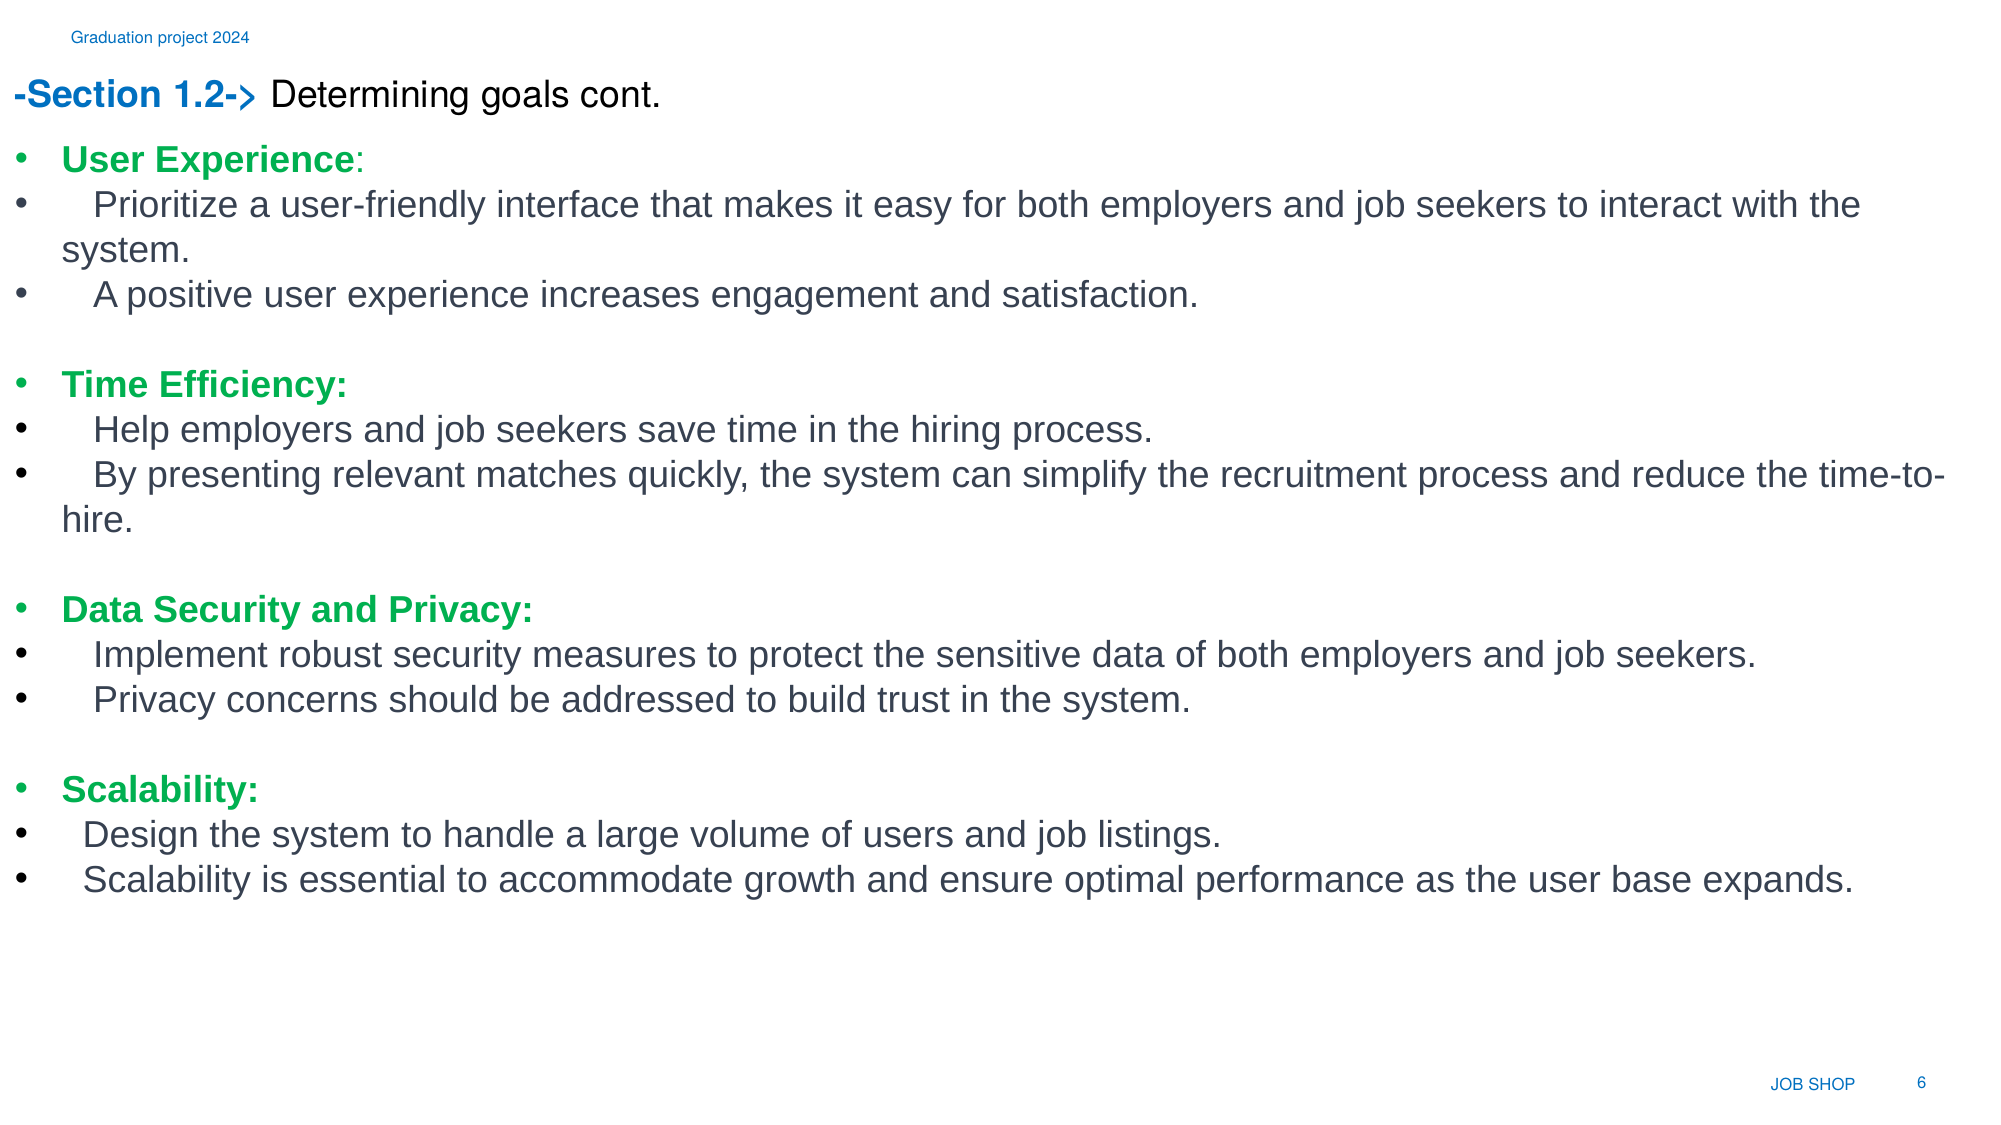

Graduation project 2024
-Section 1.2-> Determining goals cont.

User Experience:
   Prioritize a user-friendly interface that makes it easy for both employers and job seekers to interact with the system.
   A positive user experience increases engagement and satisfaction.

Time Efficiency:
   Help employers and job seekers save time in the hiring process.
   By presenting relevant matches quickly, the system can simplify the recruitment process and reduce the time-to-hire.

Data Security and Privacy:
   Implement robust security measures to protect the sensitive data of both employers and job seekers.
   Privacy concerns should be addressed to build trust in the system.

Scalability:
  Design the system to handle a large volume of users and job listings.
  Scalability is essential to accommodate growth and ensure optimal performance as the user base expands.
Job shop
6